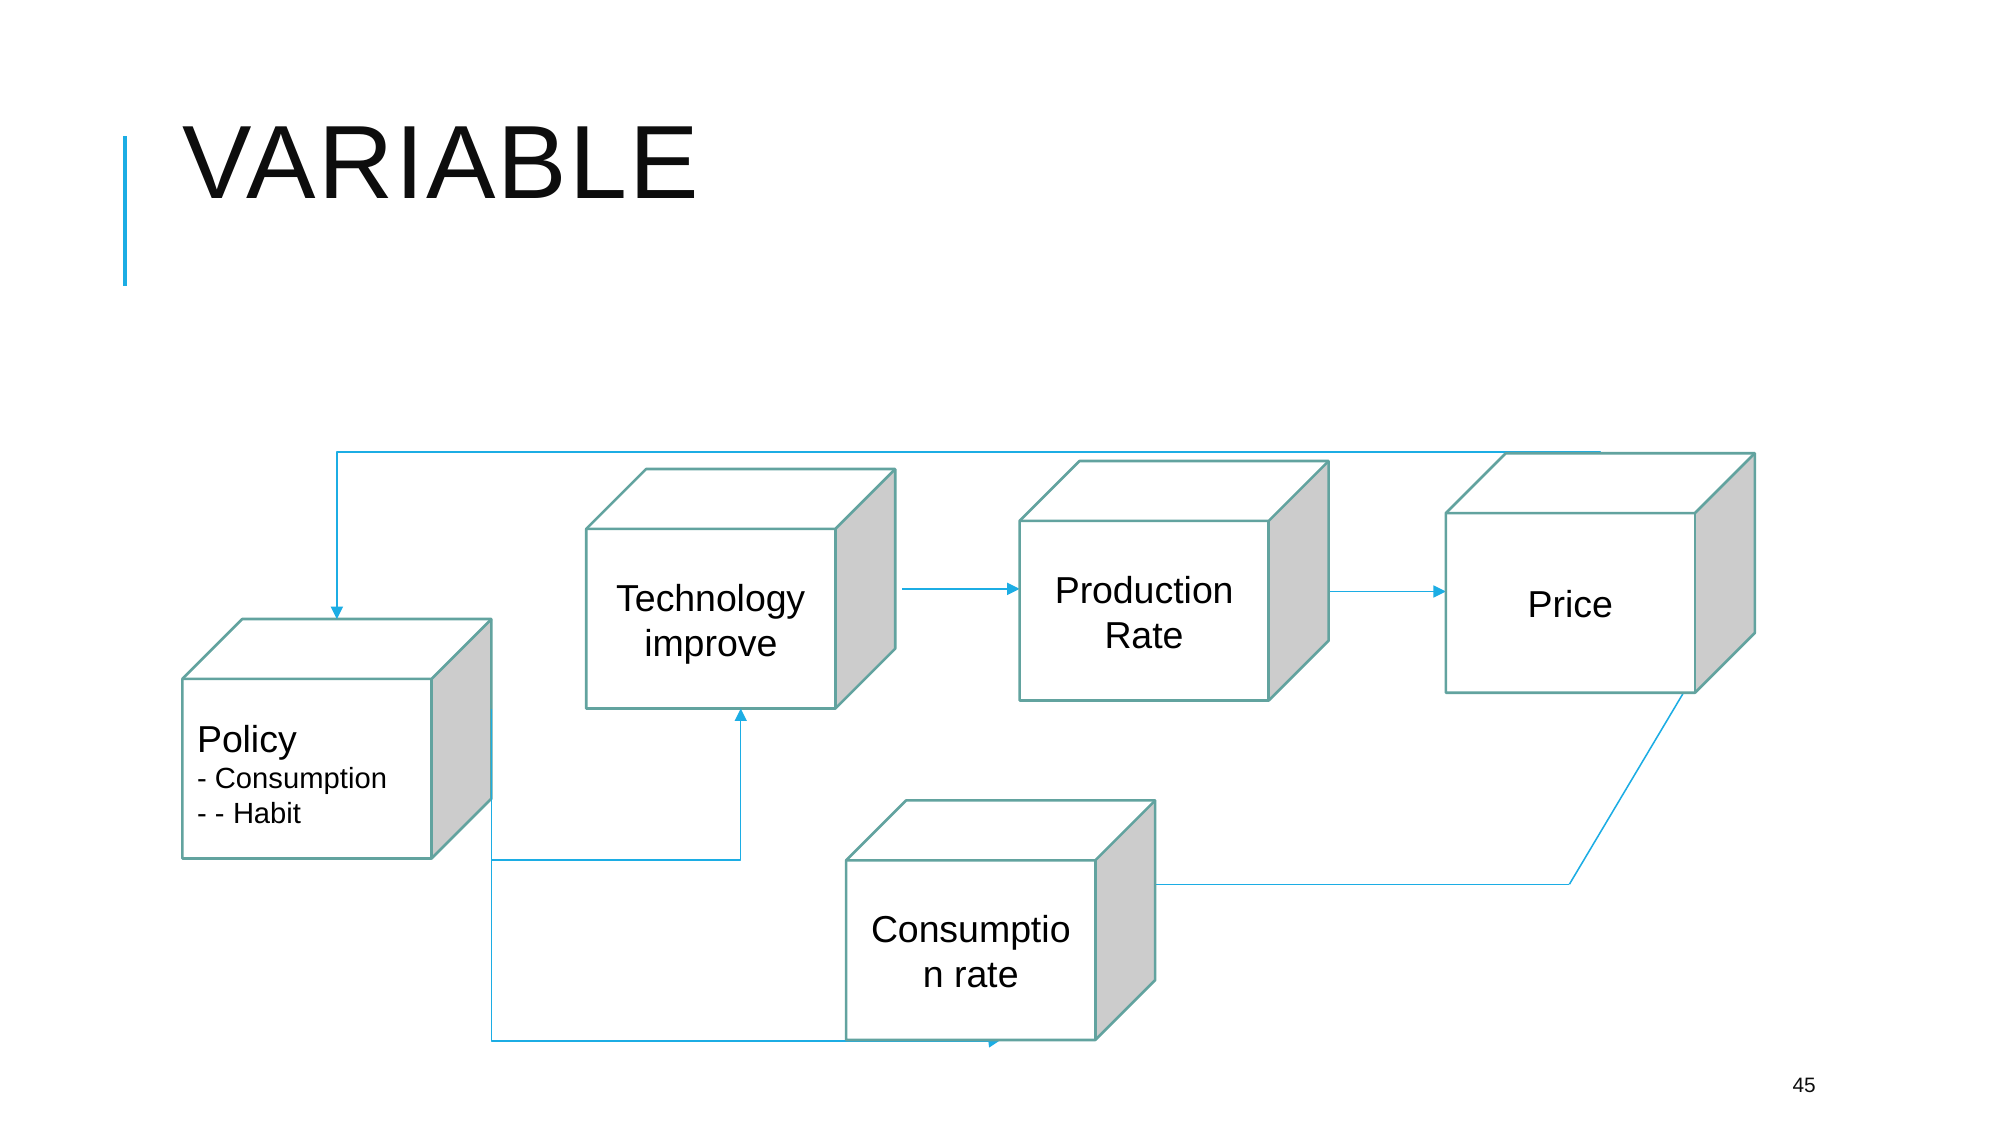

# VARIABLE

Price

Production Rate
Technology improve

Policy
- Consumption    - - Habit

Consumption rate
45